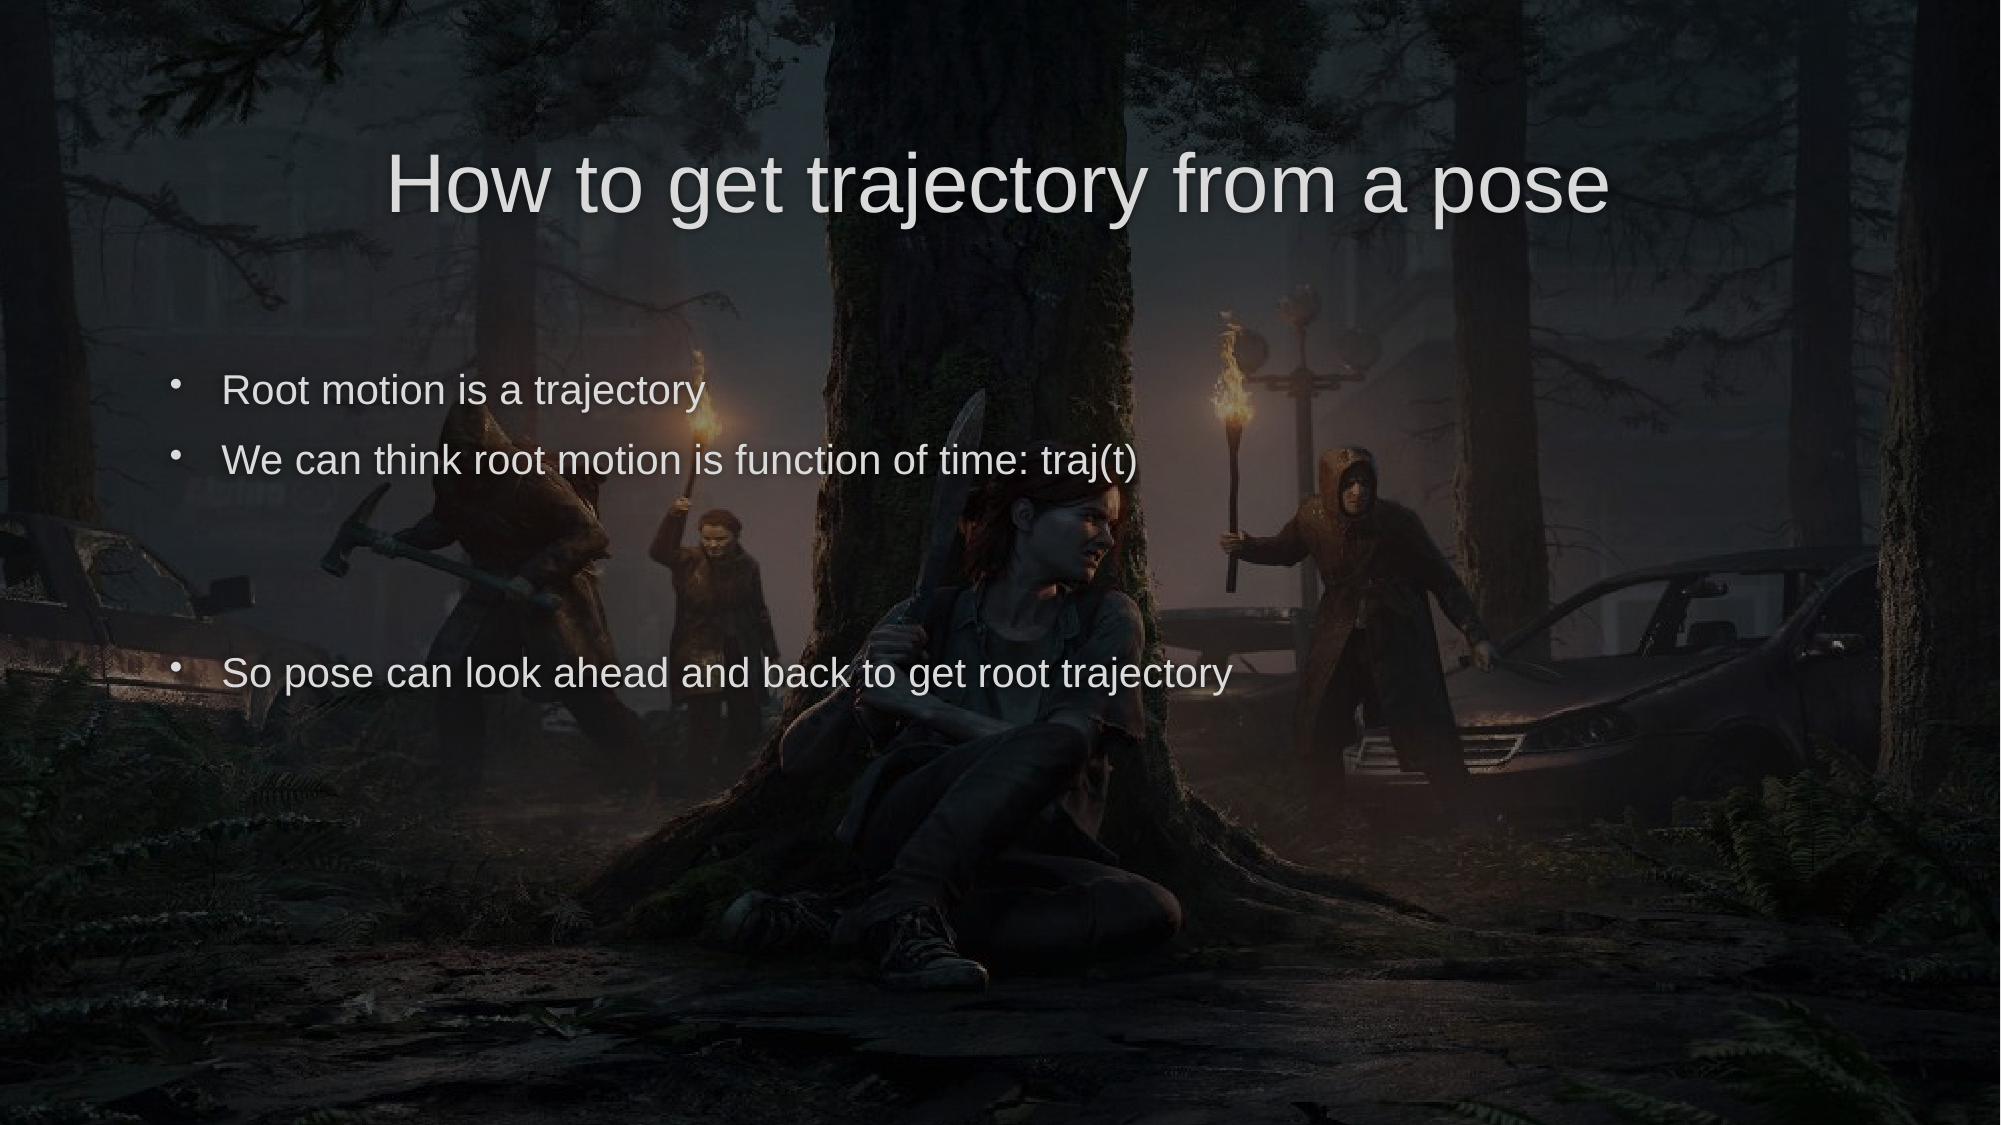

# How to get trajectory from a pose

Root motion is a trajectory
We can think root motion is function of time: traj(t)

So pose can look ahead and back to get root trajectory